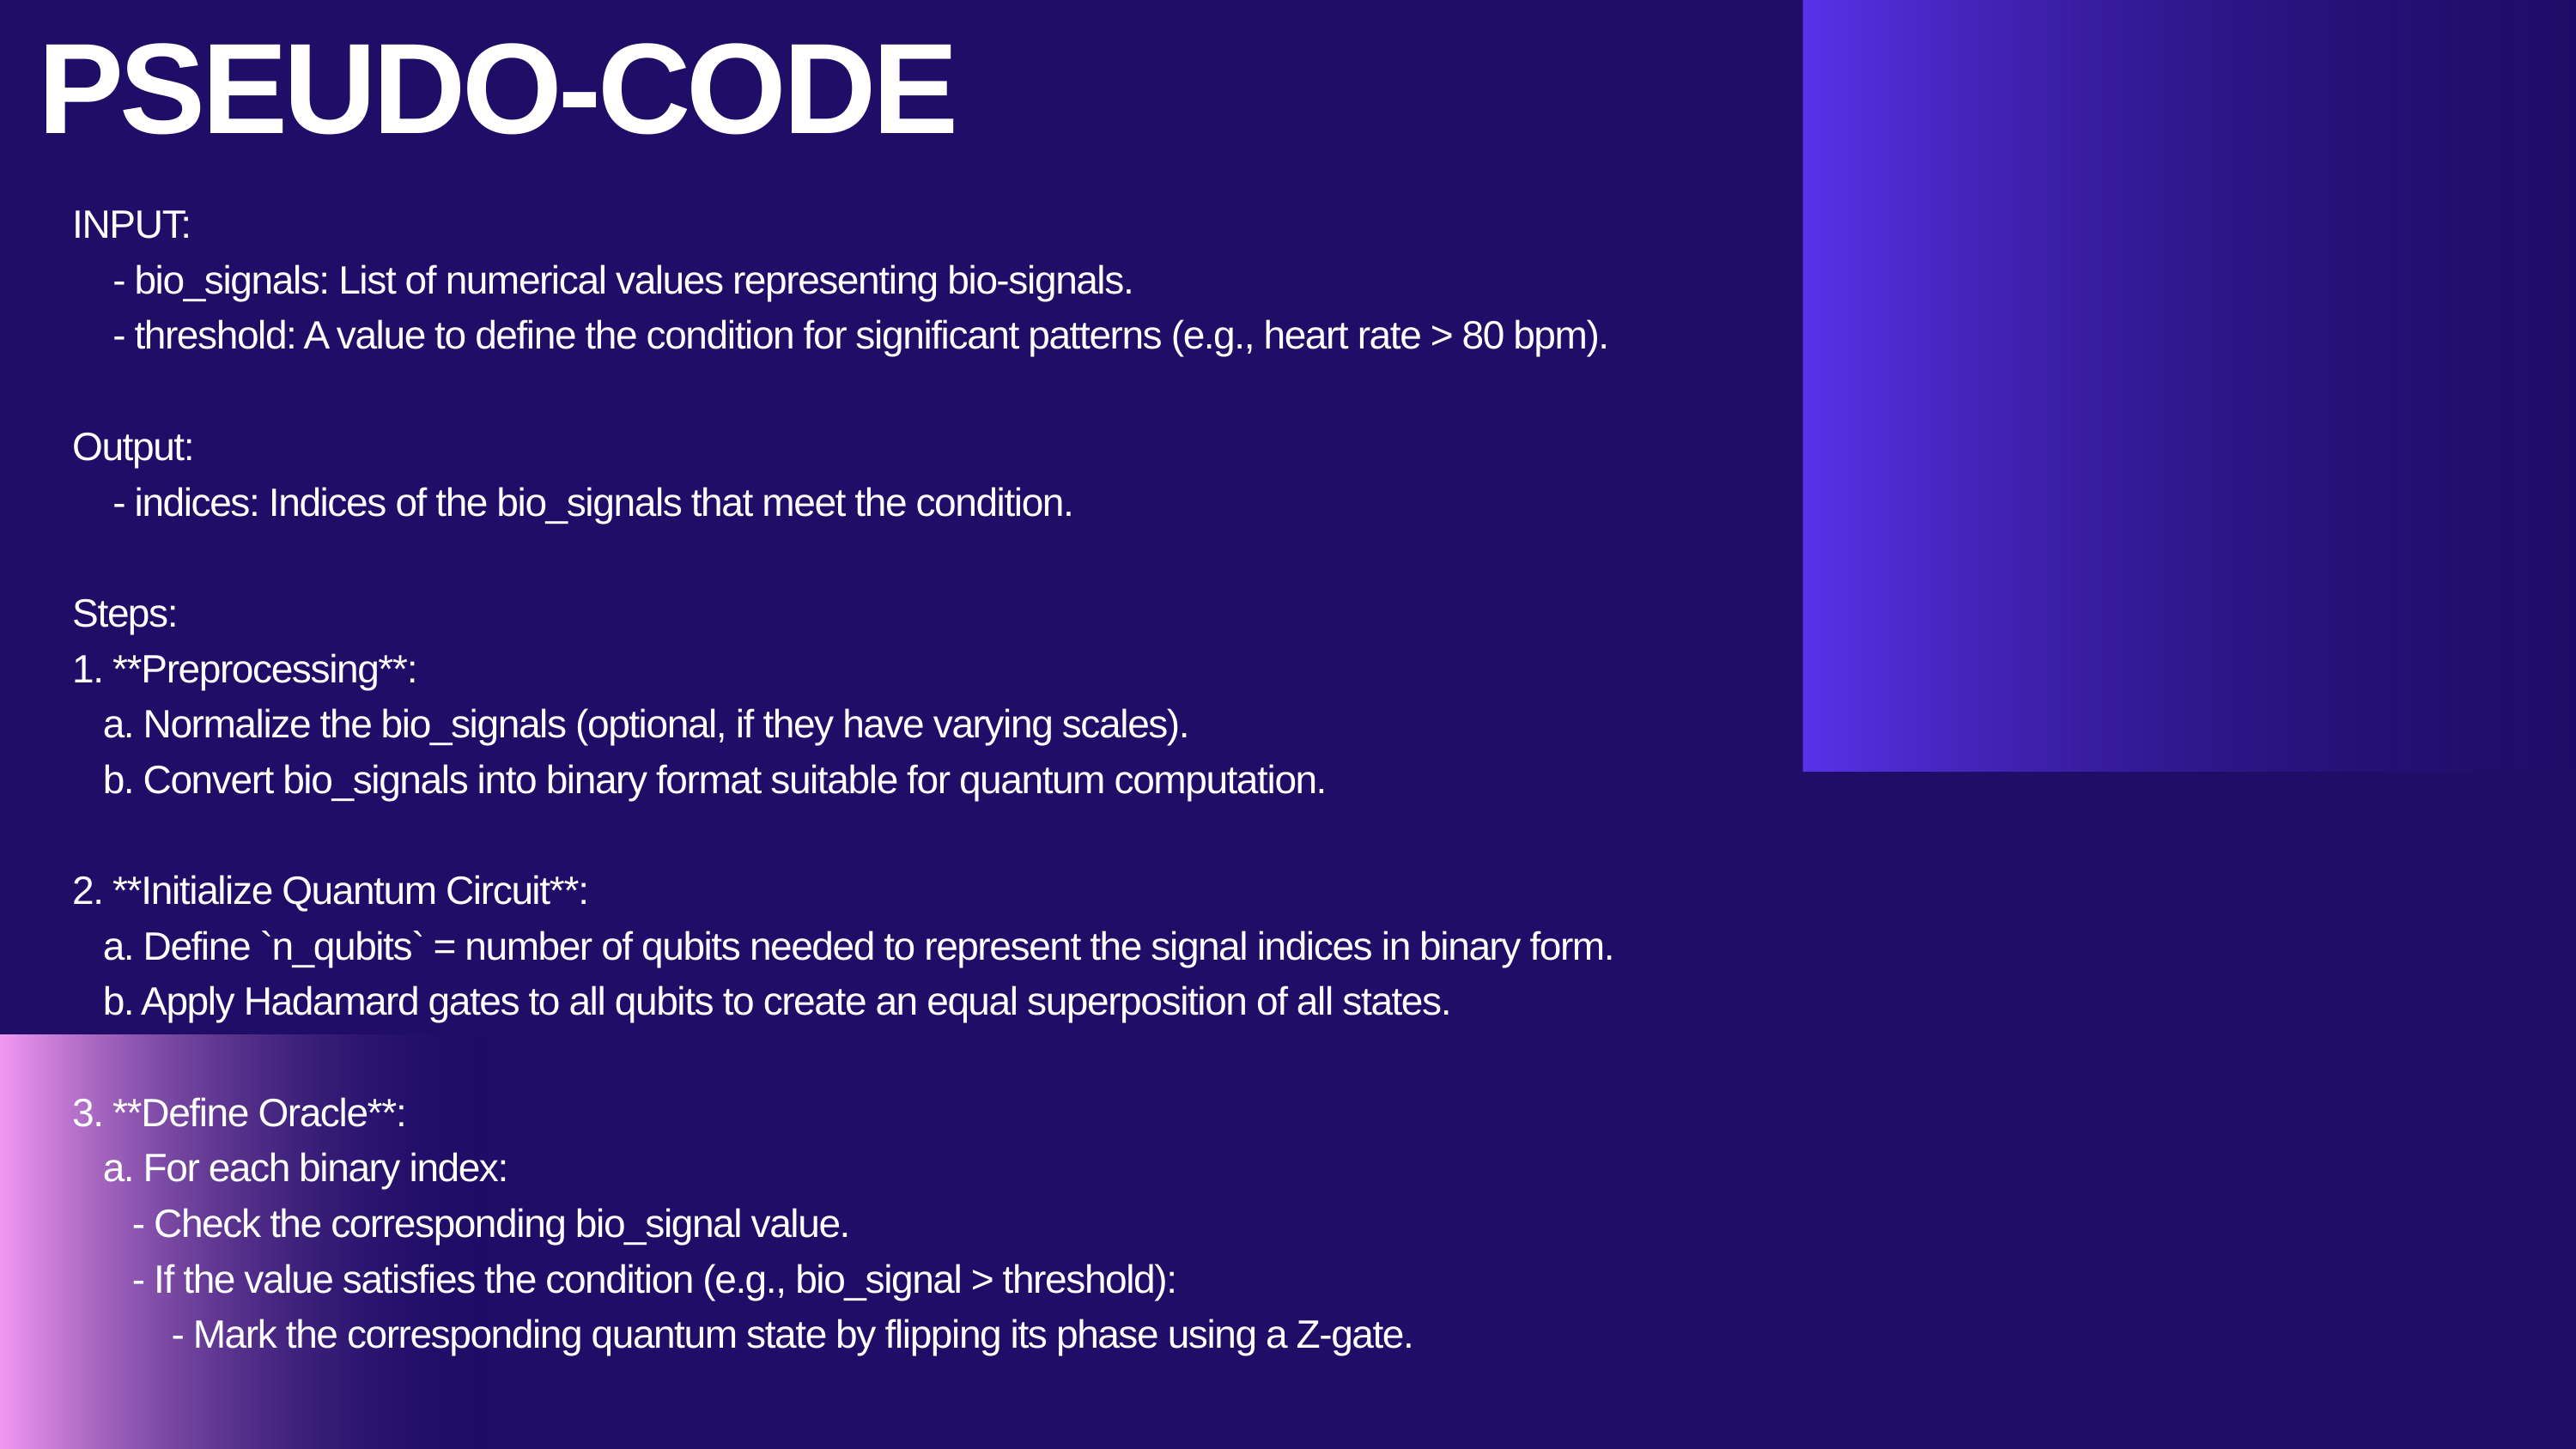

PSEUDO-CODE
INPUT:
    - bio_signals: List of numerical values representing bio-signals.
    - threshold: A value to define the condition for significant patterns (e.g., heart rate > 80 bpm).

Output:
    - indices: Indices of the bio_signals that meet the condition.

Steps:
1. **Preprocessing**:
   a. Normalize the bio_signals (optional, if they have varying scales).
   b. Convert bio_signals into binary format suitable for quantum computation.

2. **Initialize Quantum Circuit**:
   a. Define `n_qubits` = number of qubits needed to represent the signal indices in binary form.
   b. Apply Hadamard gates to all qubits to create an equal superposition of all states.

3. **Define Oracle**:
   a. For each binary index:
      - Check the corresponding bio_signal value.
      - If the value satisfies the condition (e.g., bio_signal > threshold):
          - Mark the corresponding quantum state by flipping its phase using a Z-gate.